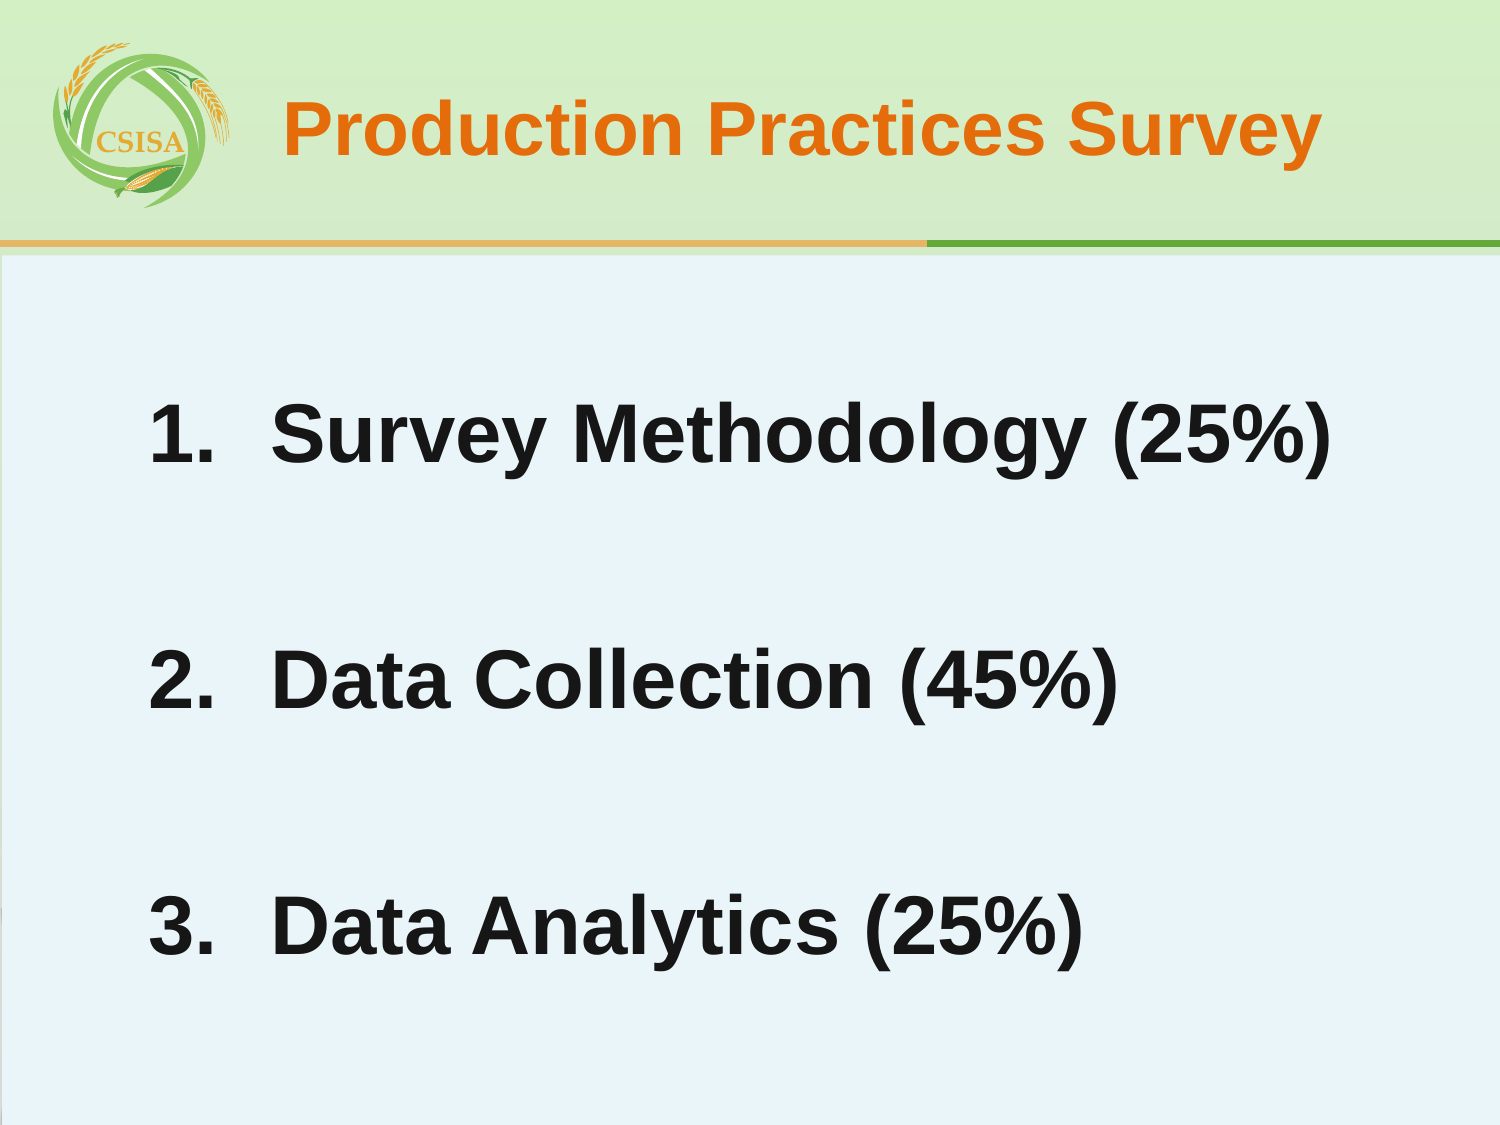

# Production Practices Survey

Survey Methodology (25%)

Data Collection (45%)

Data Analytics (25%)